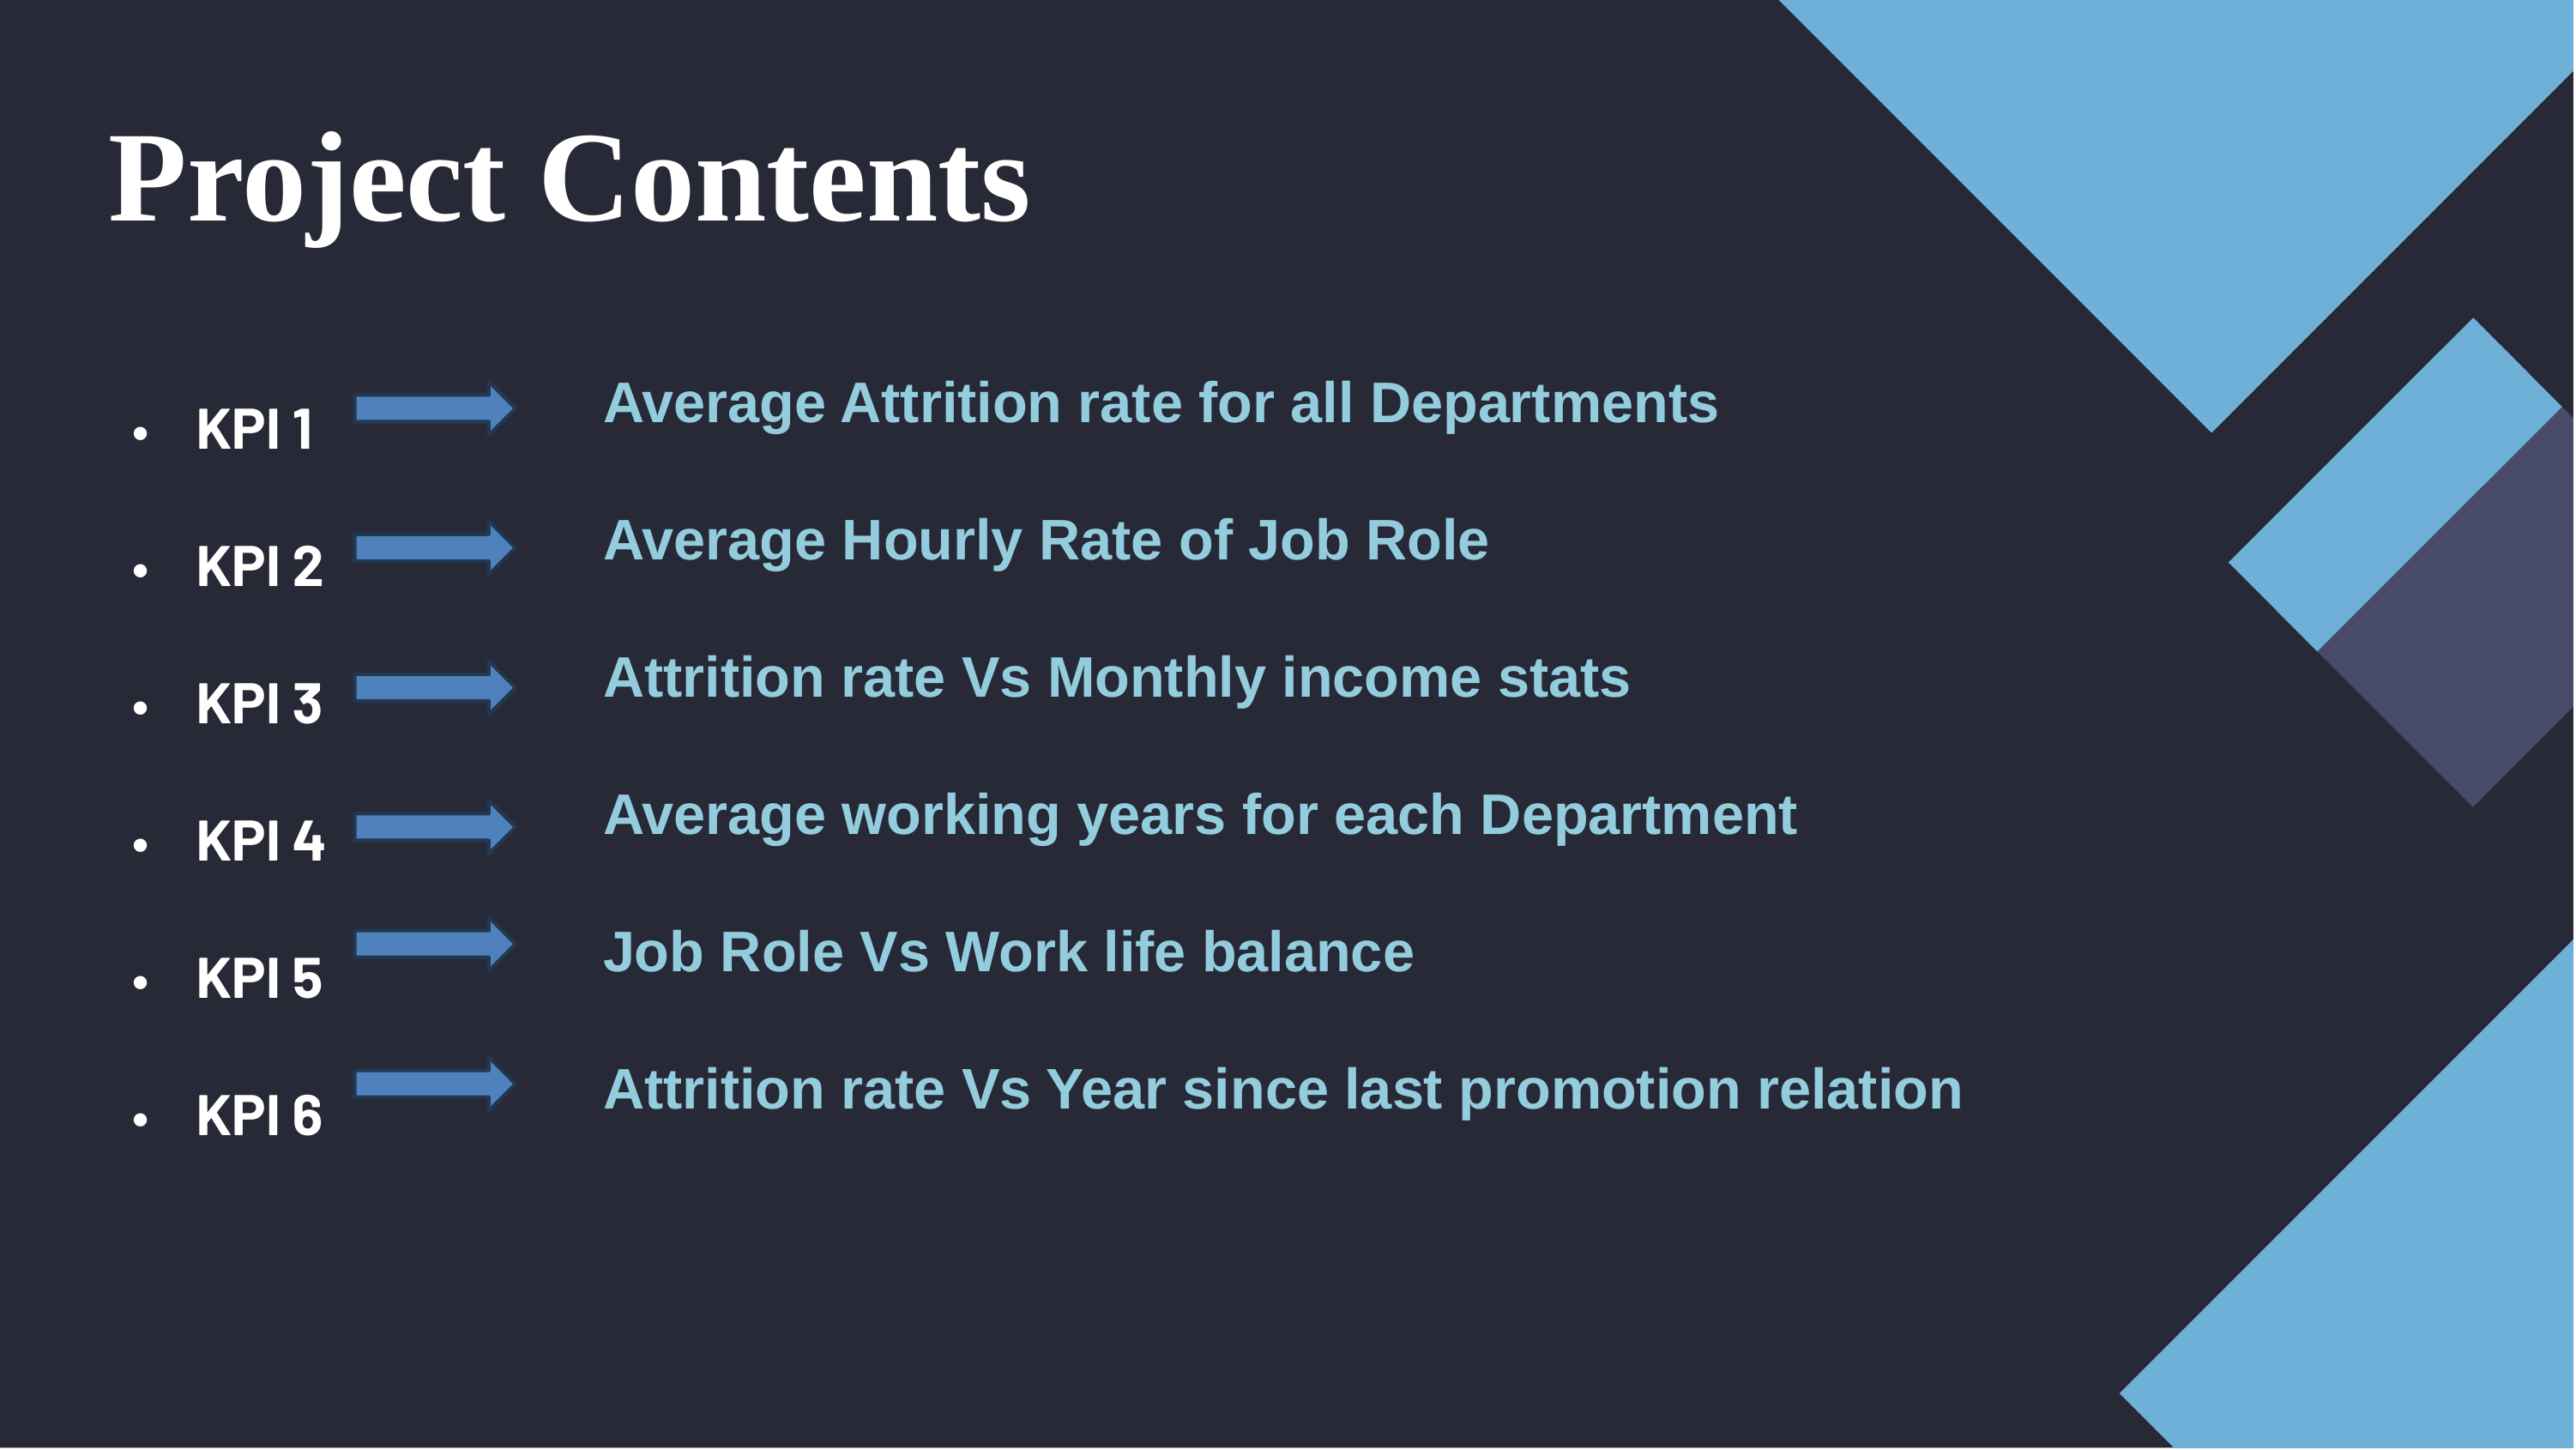

# Project Contents
KPI 1
KPI 2
KPI 3
KPI 4
KPI 5
KPI 6

Average Attrition rate for all Departments

Average Hourly Rate of Job Role

Attrition rate Vs Monthly income stats

Average working years for each Department

Job Role Vs Work life balance

Attrition rate Vs Year since last promotion relation